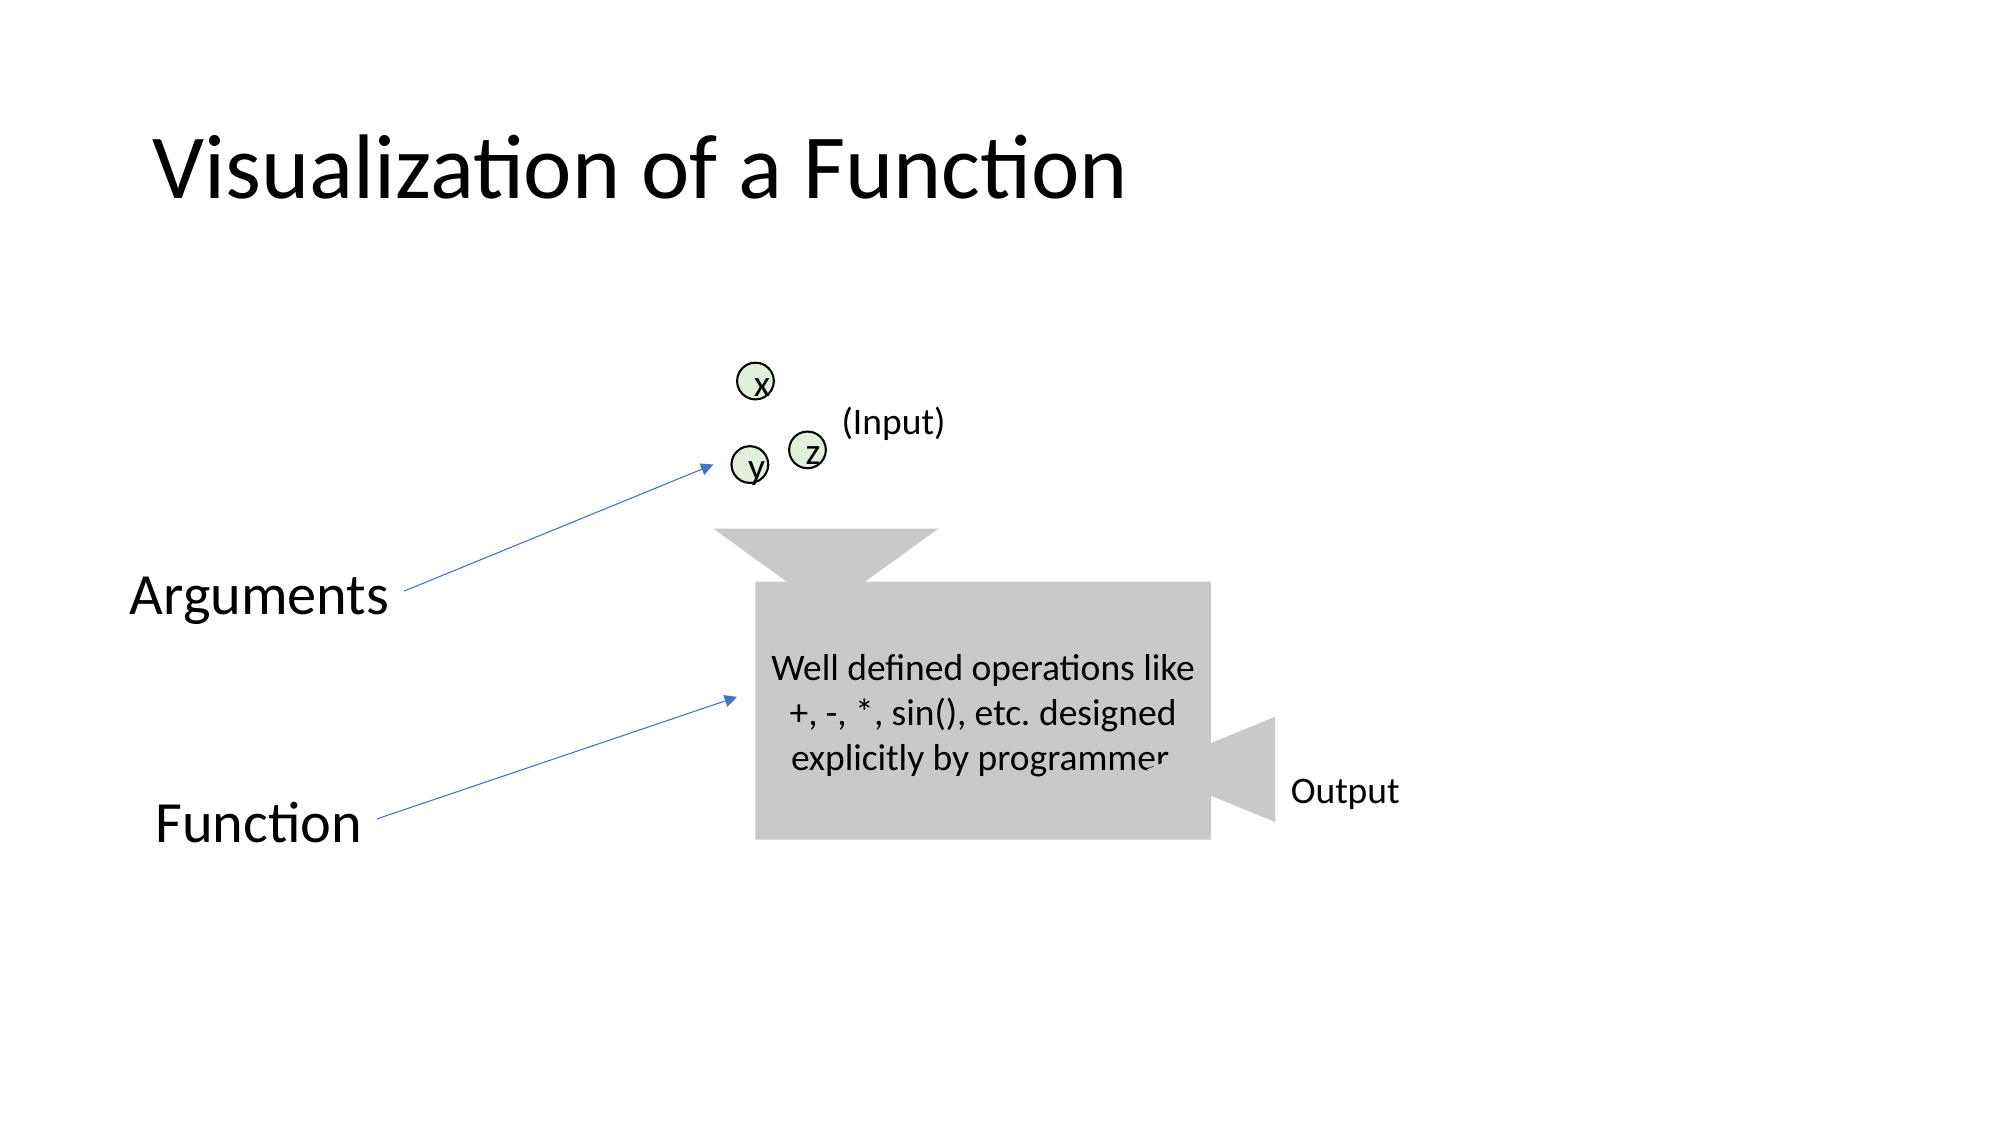

# Visualization of a Function
x
(Input)
z
y

Arguments
Well defined operations like +, -, *, sin(), etc. designed explicitly by programmer.

Output
Function